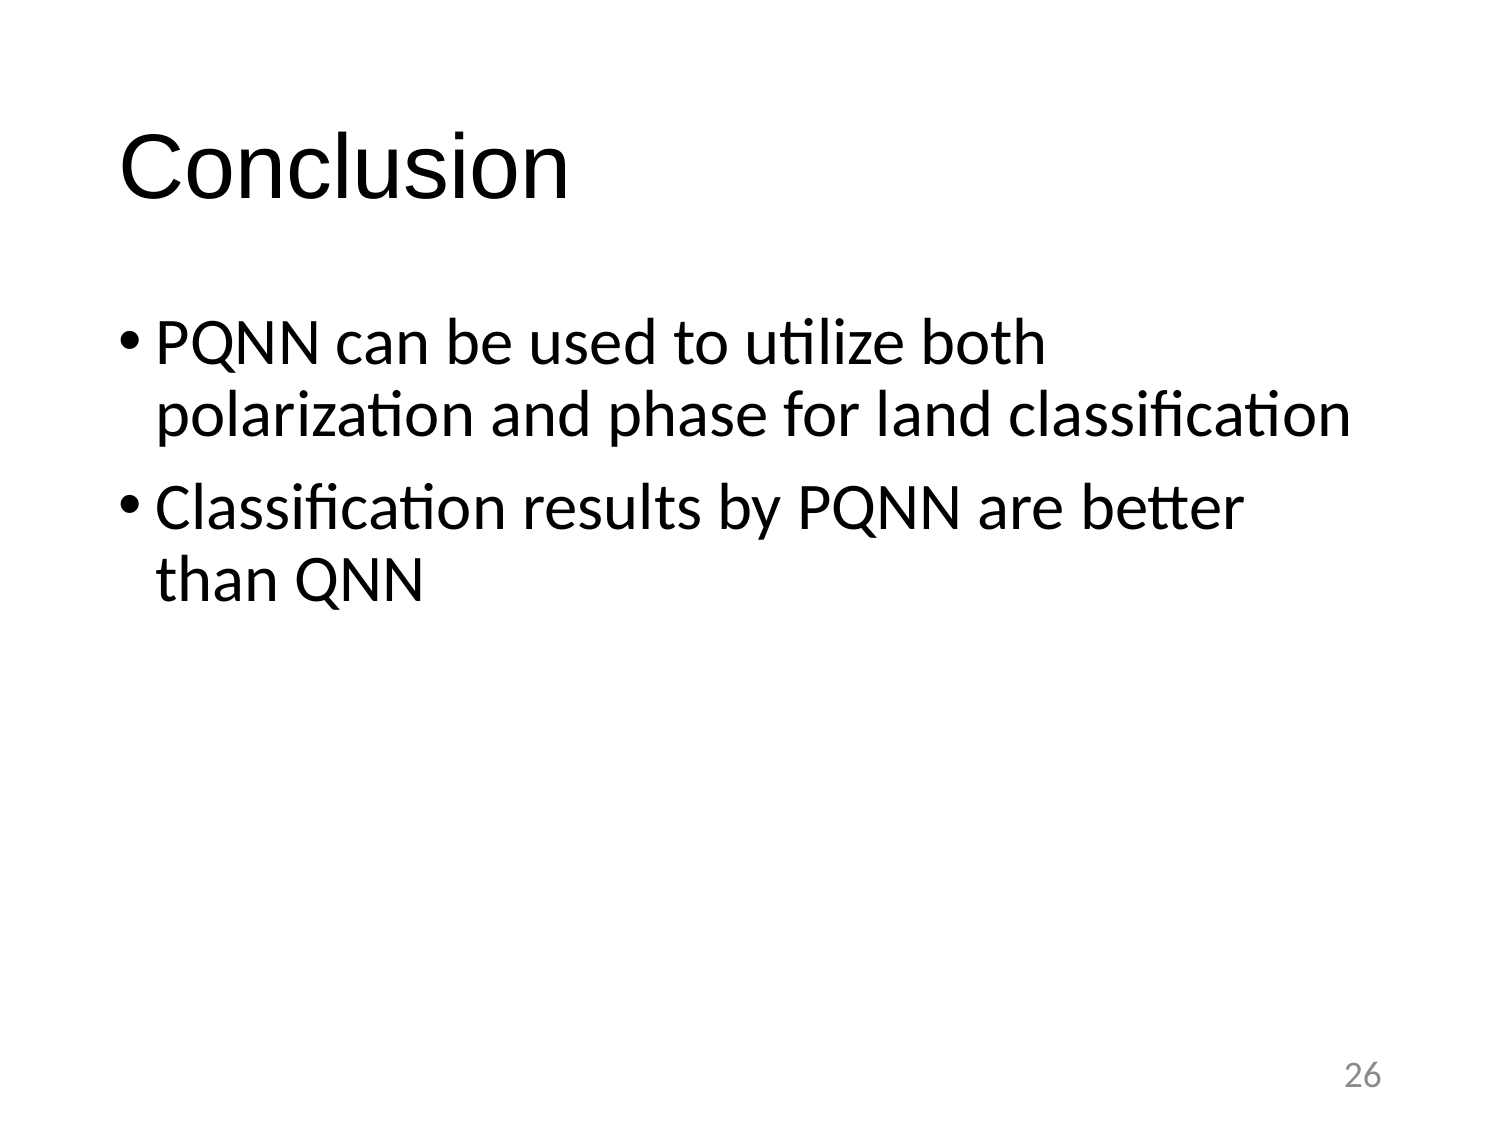

# Conclusion
PQNN can be used to utilize both polarization and phase for land classification
Classification results by PQNN are better than QNN

26